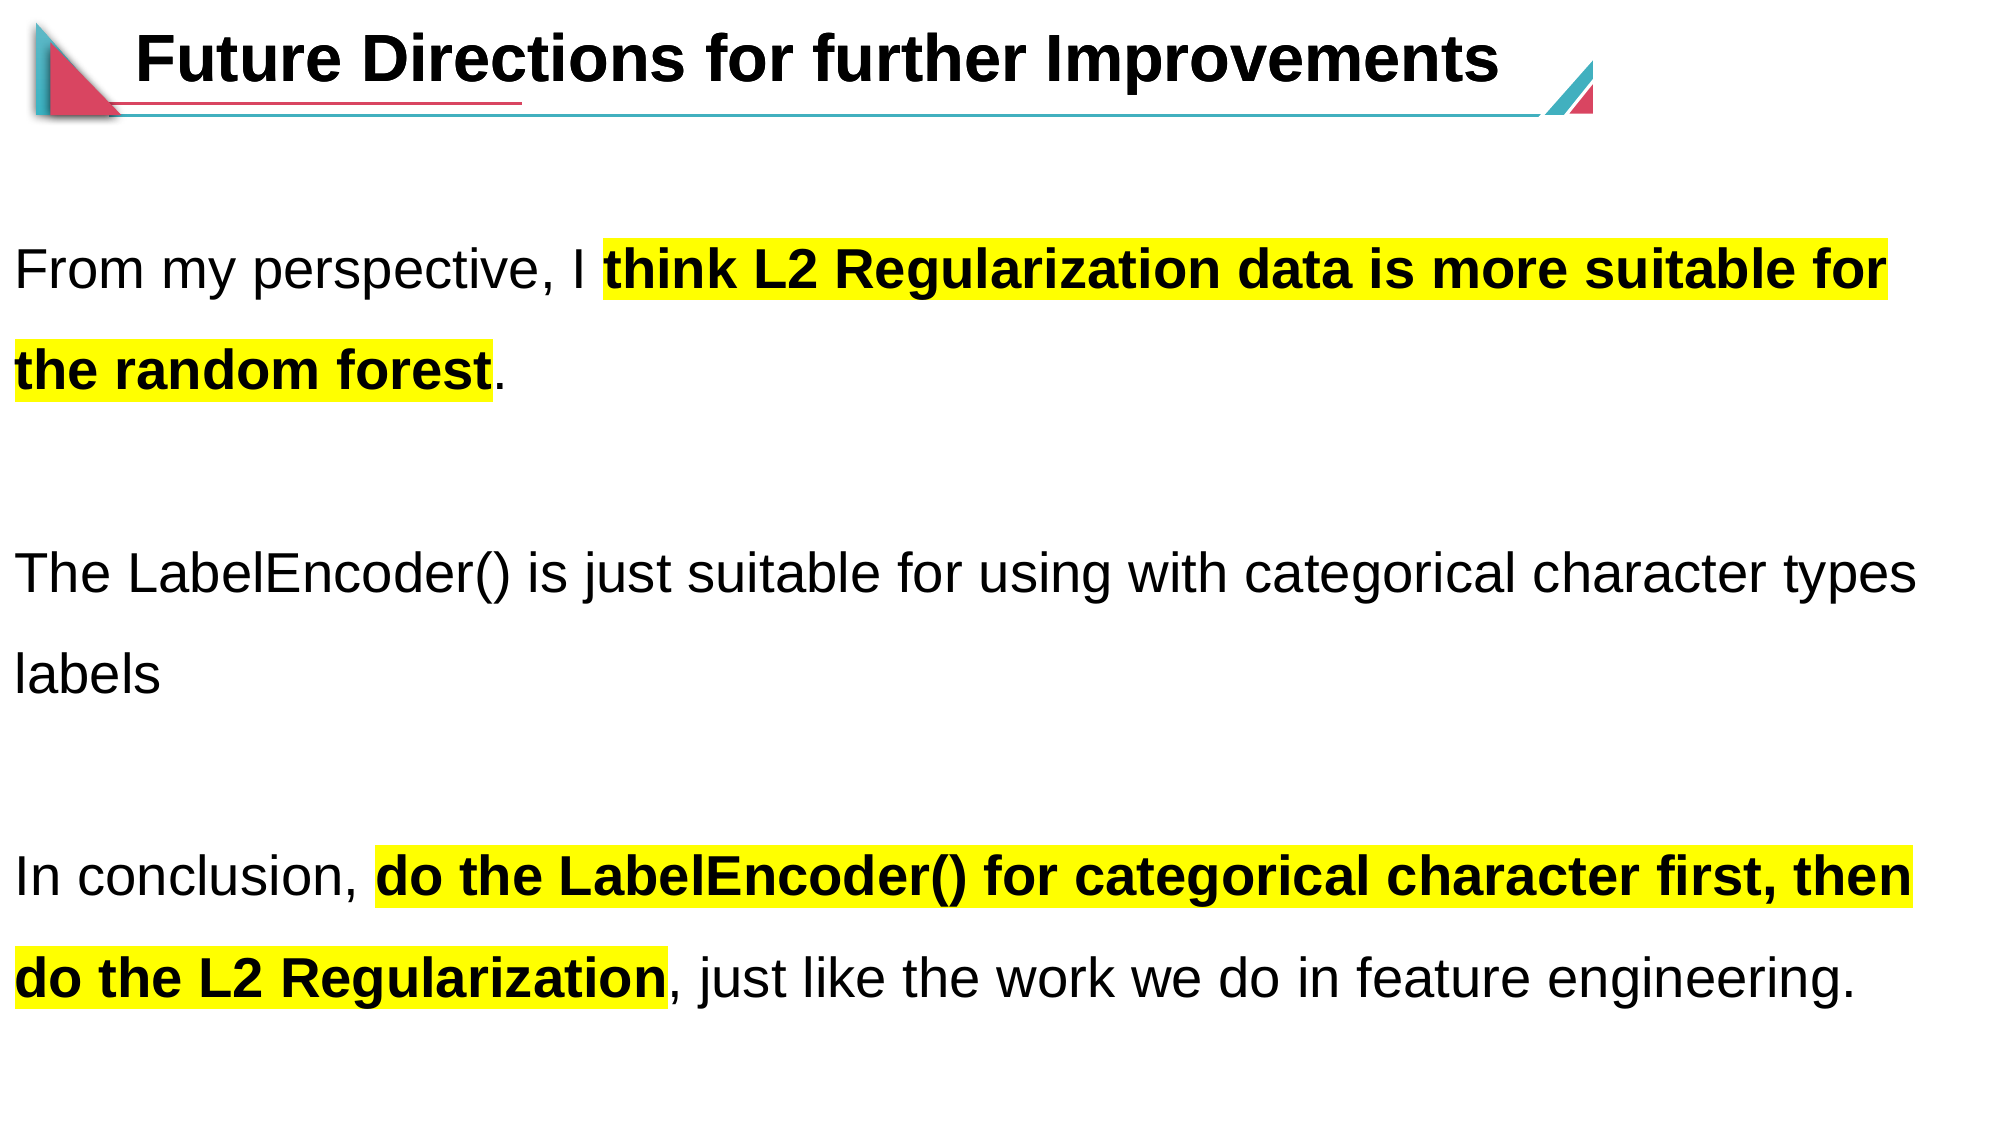

Future Directions for further Improvements
Future Directions for further Improvements

From my perspective, I think L2 Regularization data is more suitable for the random forest.

The LabelEncoder() is just suitable for using with categorical character types labels

In conclusion, do the LabelEncoder() for categorical character first, then do the L2 Regularization, just like the work we do in feature engineering.